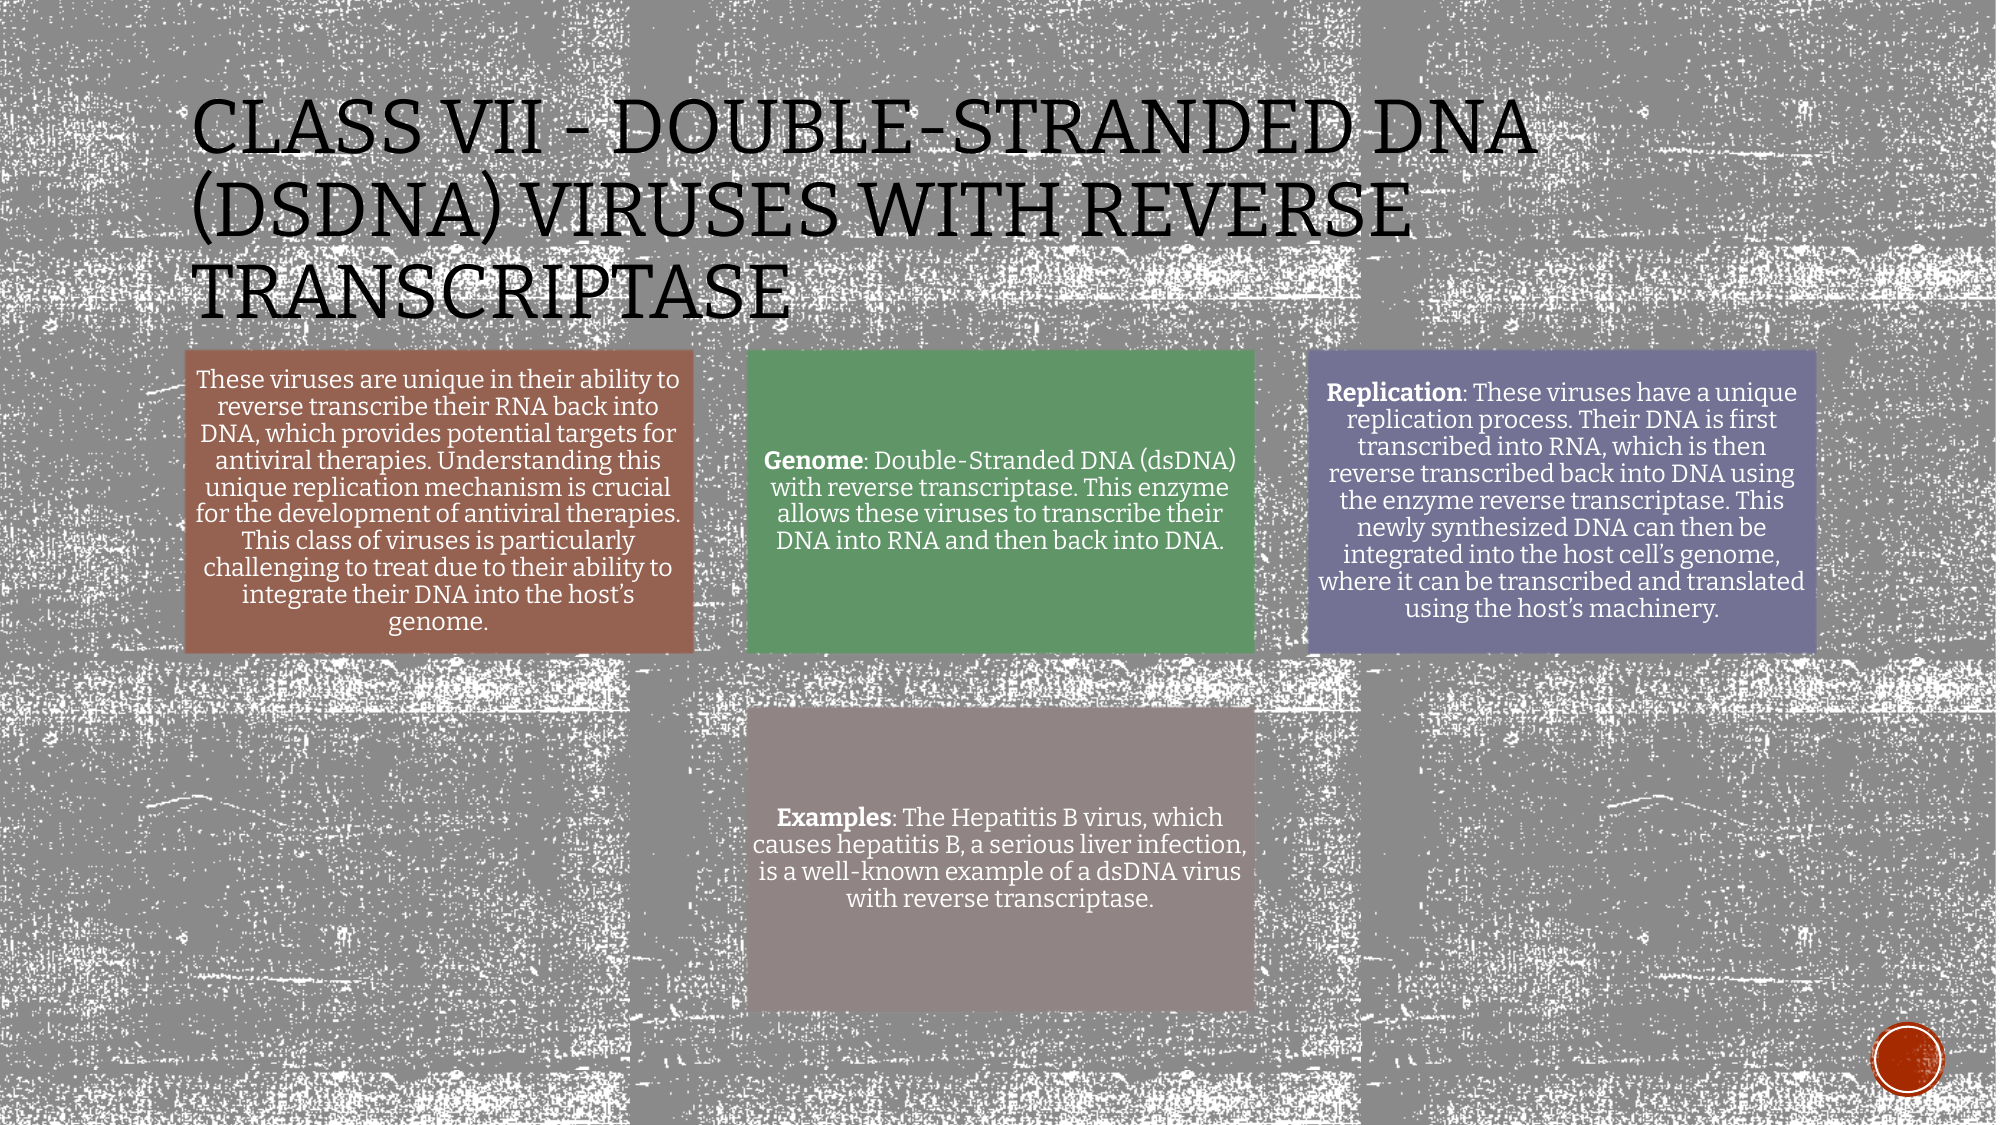

# Class VII - Double-Stranded DNA (dsDNA) Viruses with Reverse Transcriptase
These viruses are unique in their ability to reverse transcribe their RNA back into DNA, which provides potential targets for antiviral therapies. Understanding this unique replication mechanism is crucial for the development of antiviral therapies. This class of viruses is particularly challenging to treat due to their ability to integrate their DNA into the host’s genome.
Genome: Double-Stranded DNA (dsDNA) with reverse transcriptase. This enzyme allows these viruses to transcribe their DNA into RNA and then back into DNA.
Replication: These viruses have a unique replication process. Their DNA is first transcribed into RNA, which is then reverse transcribed back into DNA using the enzyme reverse transcriptase. This newly synthesized DNA can then be integrated into the host cell’s genome, where it can be transcribed and translated using the host’s machinery.
Examples: The Hepatitis B virus, which causes hepatitis B, a serious liver infection, is a well-known example of a dsDNA virus with reverse transcriptase.